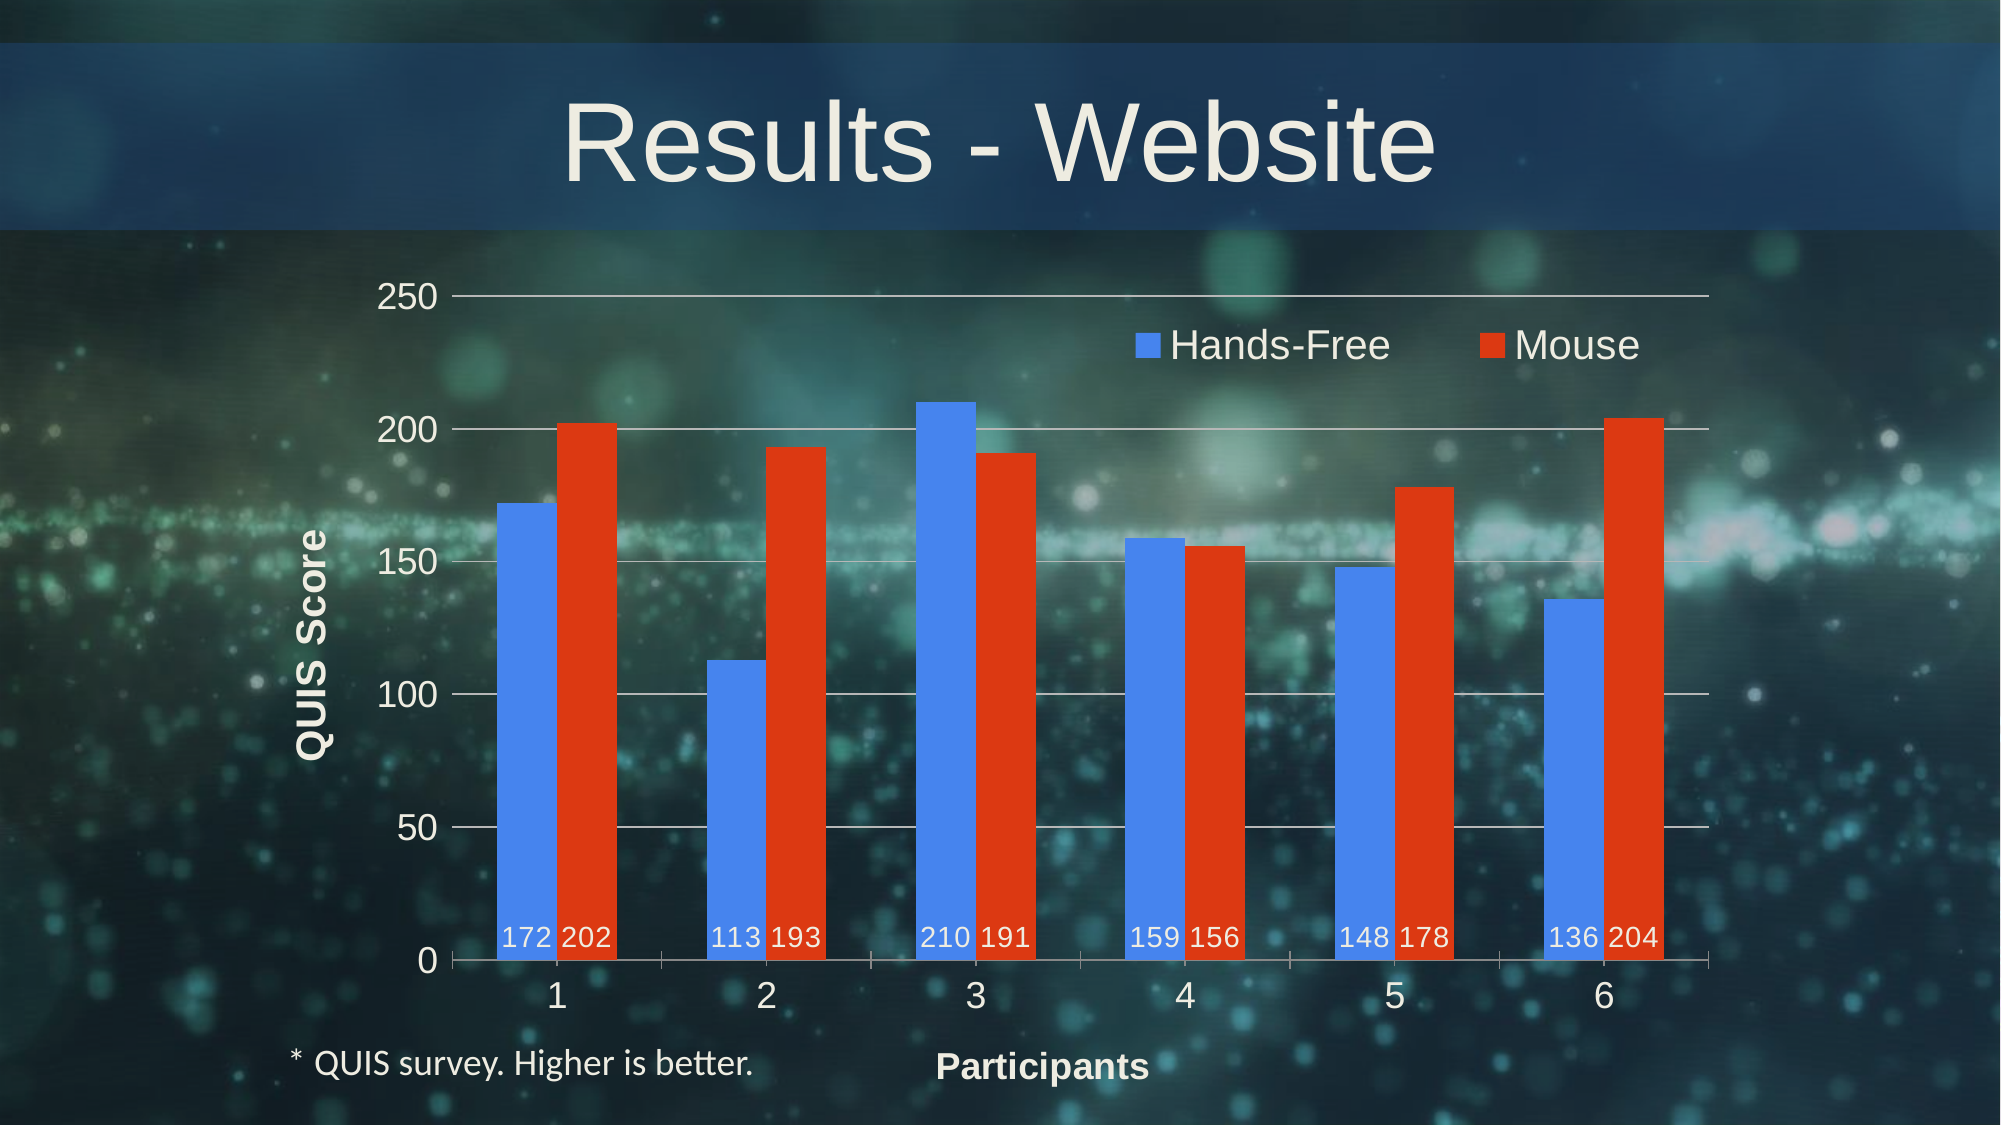

# Results - Website

### Chart

| Category | Hands-Free | Mouse |
|---|---|---|
| 1 | 172.0 | 202.0 |
| 2 | 113.0 | 193.0 |
| 3 | 210.0 | 191.0 |
| 4 | 159.0 | 156.0 |
| 5 | 148.0 | 178.0 |
| 6 | 136.0 | 204.0 |
* QUIS survey. Higher is better.